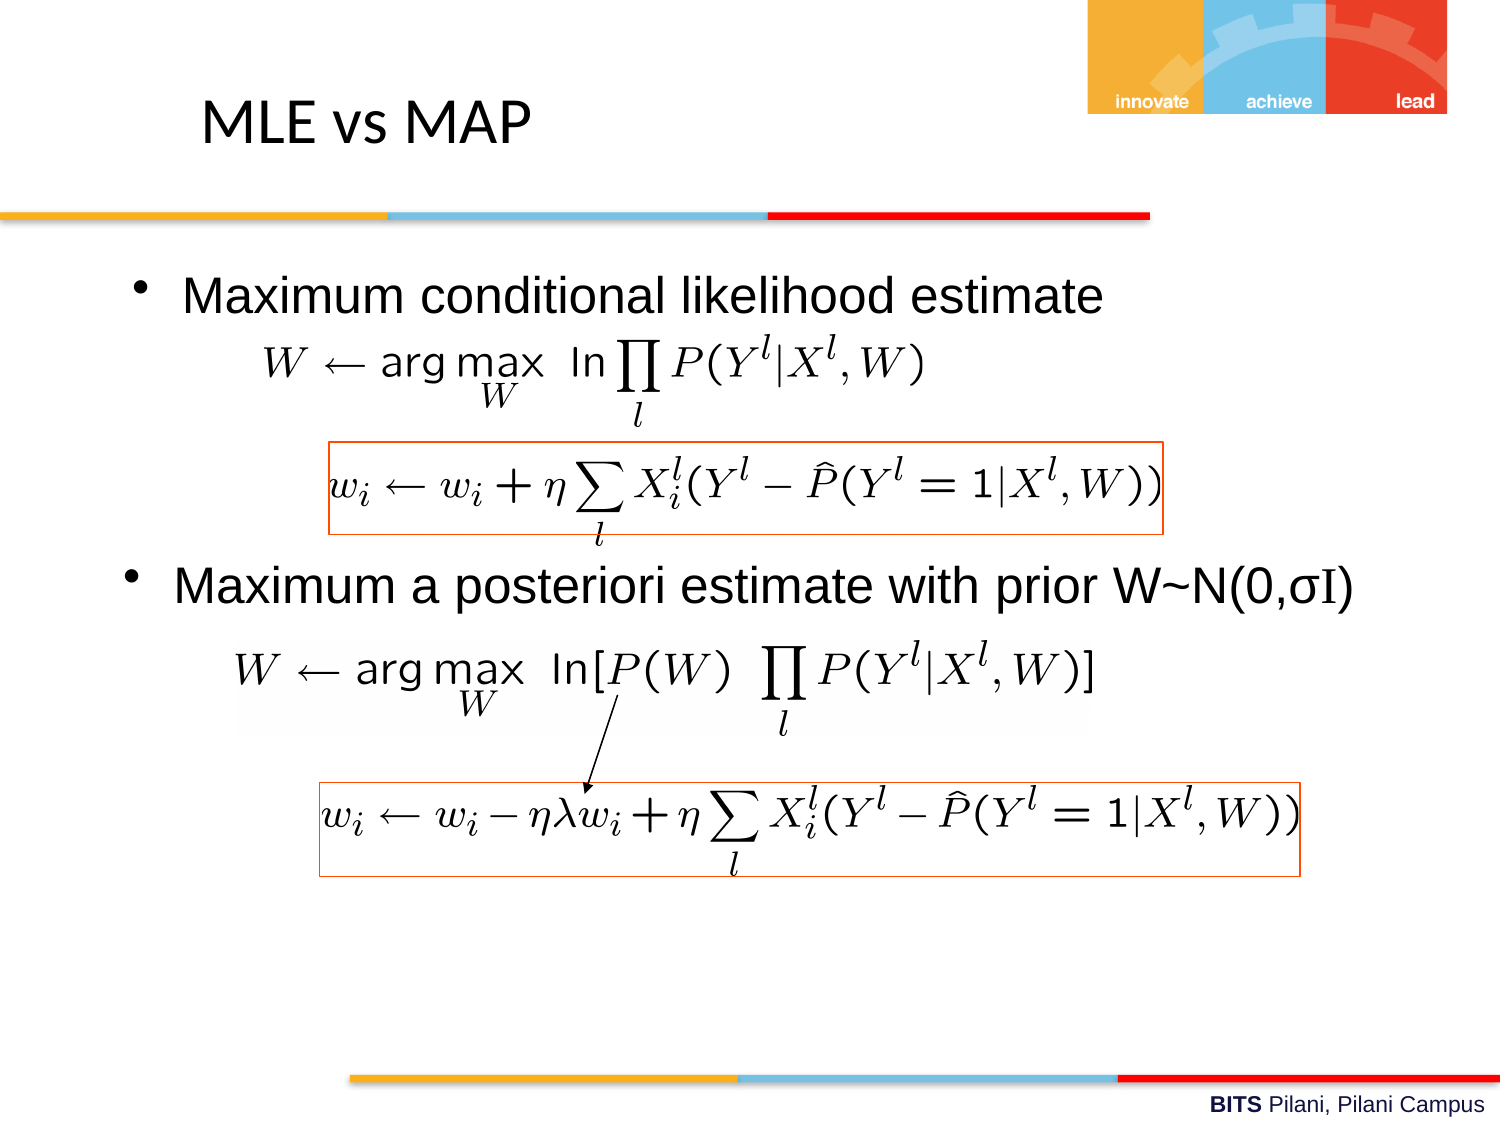

# MLE vs MAP
Maximum conditional likelihood estimate

Maximum a posteriori estimate with prior W~N(0,σI)